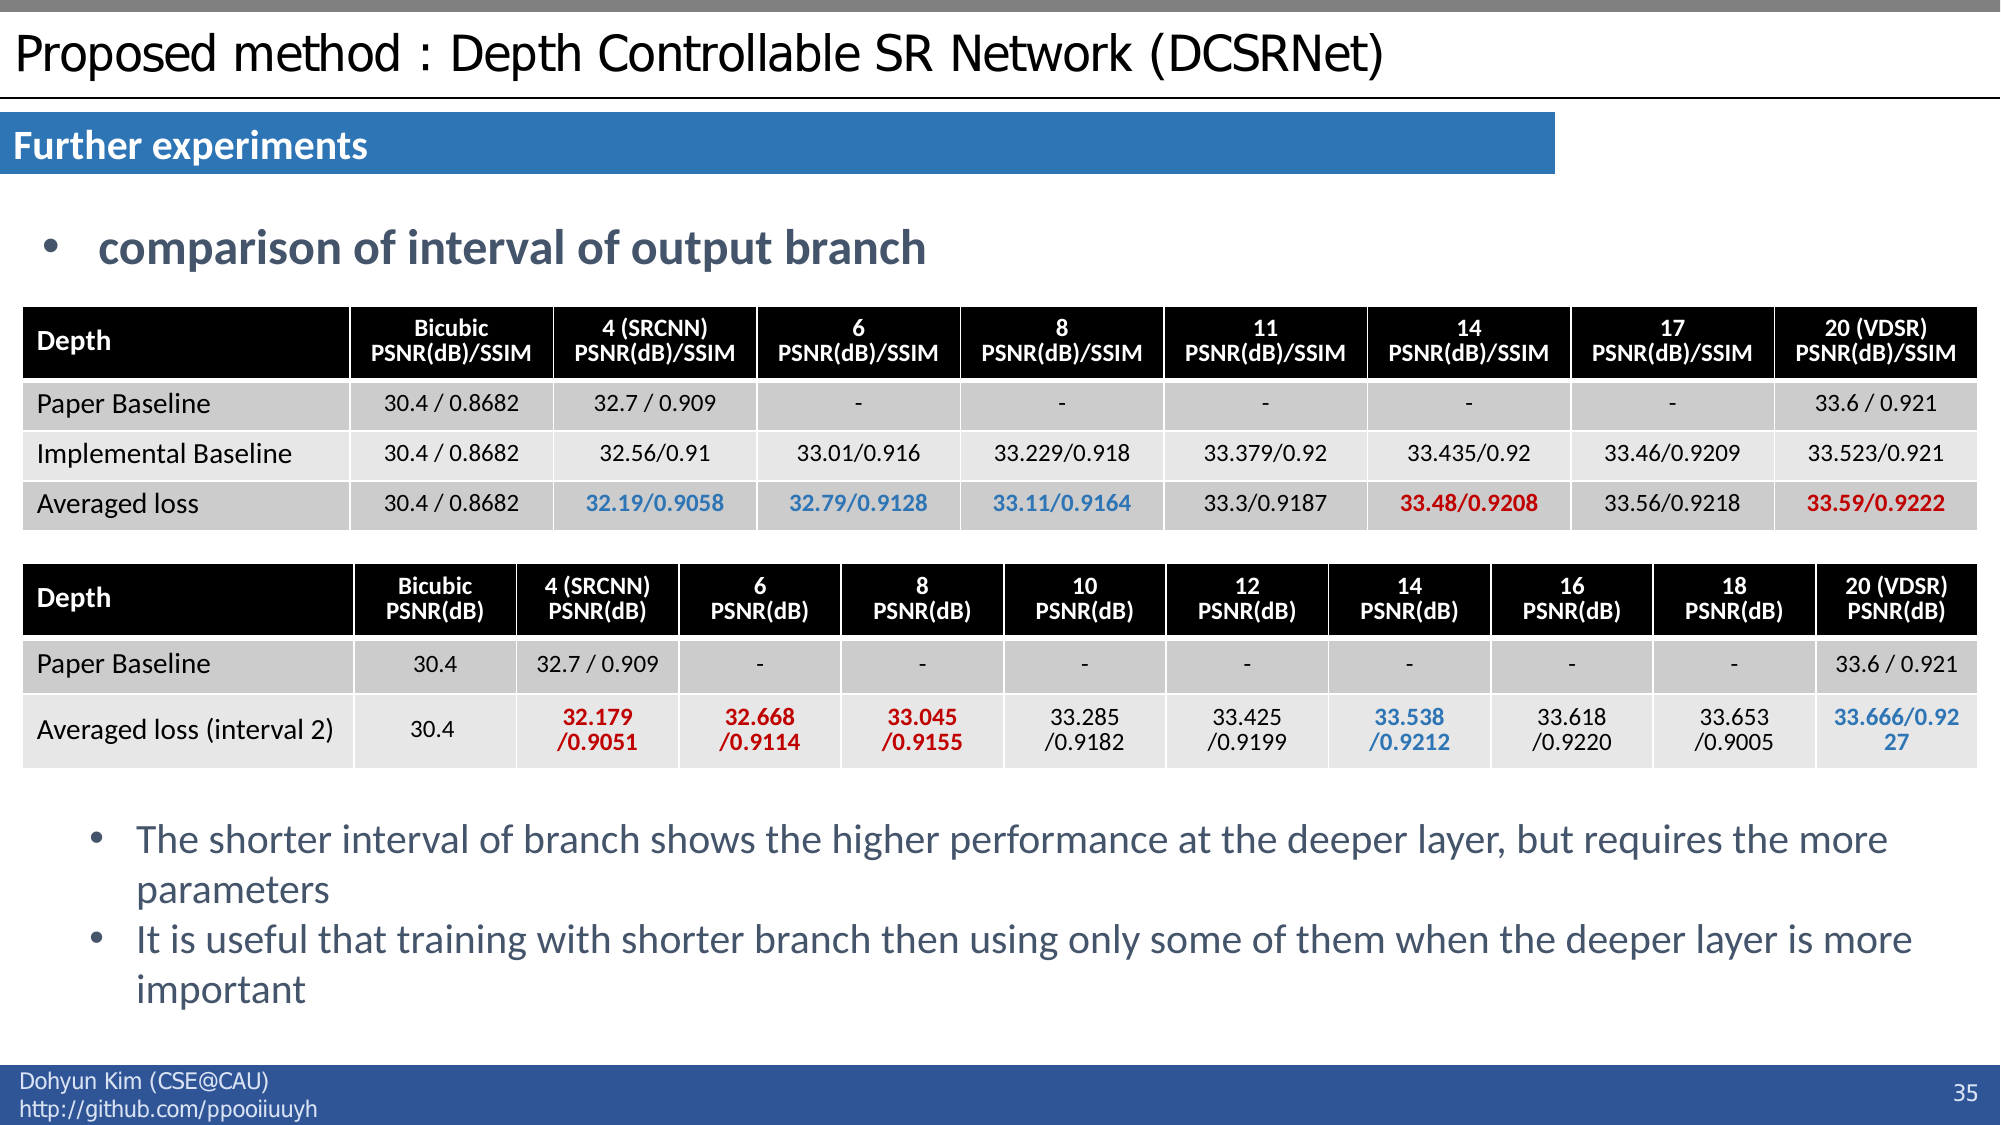

# Proposed method : Depth Controllable SR Network (DCSRNet)
Further experiments
comparison of interval of output branch
| Depth | Bicubic PSNR(dB)/SSIM | 4 (SRCNN) PSNR(dB)/SSIM | 6 PSNR(dB)/SSIM | 8 PSNR(dB)/SSIM | 11 PSNR(dB)/SSIM | 14 PSNR(dB)/SSIM | 17 PSNR(dB)/SSIM | 20 (VDSR) PSNR(dB)/SSIM |
| --- | --- | --- | --- | --- | --- | --- | --- | --- |
| Paper Baseline | 30.4 / 0.8682 | 32.7 / 0.909 | - | - | - | - | - | 33.6 / 0.921 |
| Implemental Baseline | 30.4 / 0.8682 | 32.56/0.91 | 33.01/0.916 | 33.229/0.918 | 33.379/0.92 | 33.435/0.92 | 33.46/0.9209 | 33.523/0.921 |
| Averaged loss | 30.4 / 0.8682 | 32.19/0.9058 | 32.79/0.9128 | 33.11/0.9164 | 33.3/0.9187 | 33.48/0.9208 | 33.56/0.9218 | 33.59/0.9222 |
| Depth | Bicubic PSNR(dB) | 4 (SRCNN) PSNR(dB) | 6 PSNR(dB) | 8 PSNR(dB) | 10 PSNR(dB) | 12 PSNR(dB) | 14 PSNR(dB) | 16 PSNR(dB) | 18 PSNR(dB) | 20 (VDSR) PSNR(dB) |
| --- | --- | --- | --- | --- | --- | --- | --- | --- | --- | --- |
| Paper Baseline | 30.4 | 32.7 / 0.909 | - | - | - | - | - | - | - | 33.6 / 0.921 |
| Averaged loss (interval 2) | 30.4 | 32.179 /0.9051 | 32.668 /0.9114 | 33.045 /0.9155 | 33.285 /0.9182 | 33.425 /0.9199 | 33.538 /0.9212 | 33.618 /0.9220 | 33.653 /0.9005 | 33.666/0.9227 |
The shorter interval of branch shows the higher performance at the deeper layer, but requires the more parameters
It is useful that training with shorter branch then using only some of them when the deeper layer is more important
35